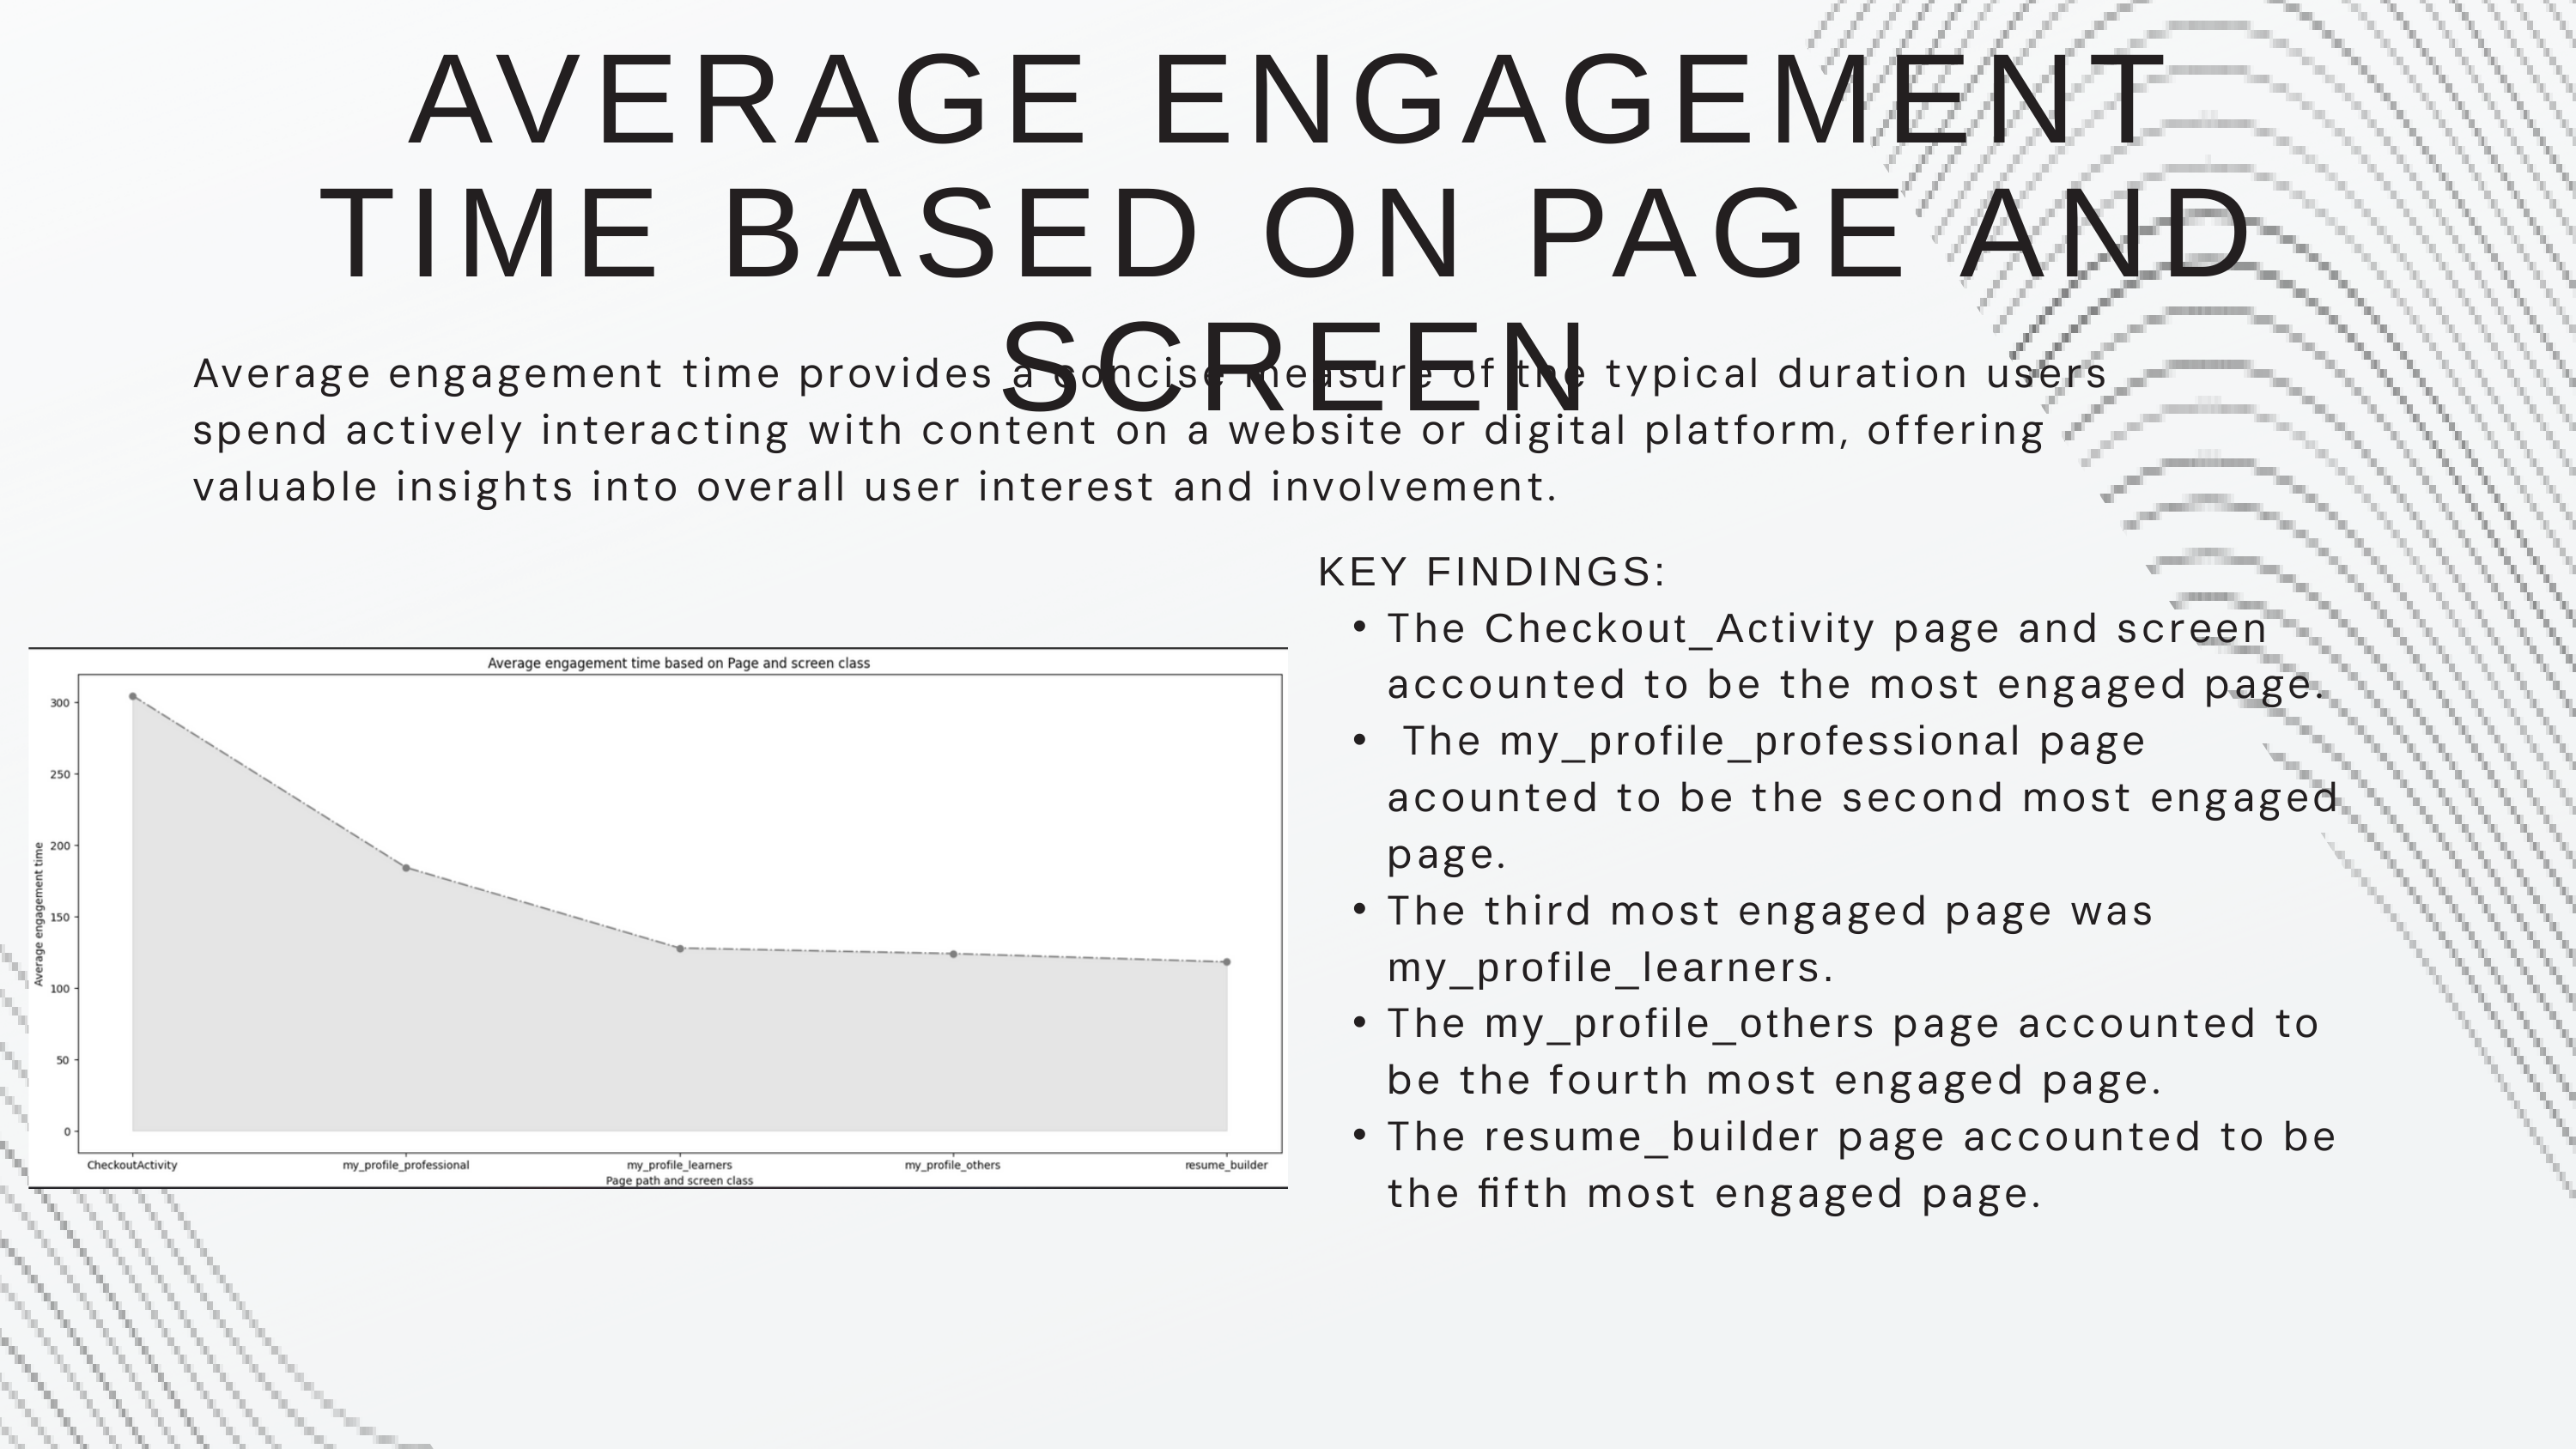

AVERAGE ENGAGEMENT TIME BASED ON PAGE AND SCREEN

Average engagement time provides a concise measure of the typical duration users spend actively interacting with content on a website or digital platform, offering valuable insights into overall user interest and involvement.
KEY FINDINGS:
The Checkout_Activity page and screen accounted to be the most engaged page.
 The my_profile_professional page acounted to be the second most engaged page.
The third most engaged page was my_profile_learners.
The my_profile_others page accounted to be the fourth most engaged page.
The resume_builder page accounted to be the fifth most engaged page.